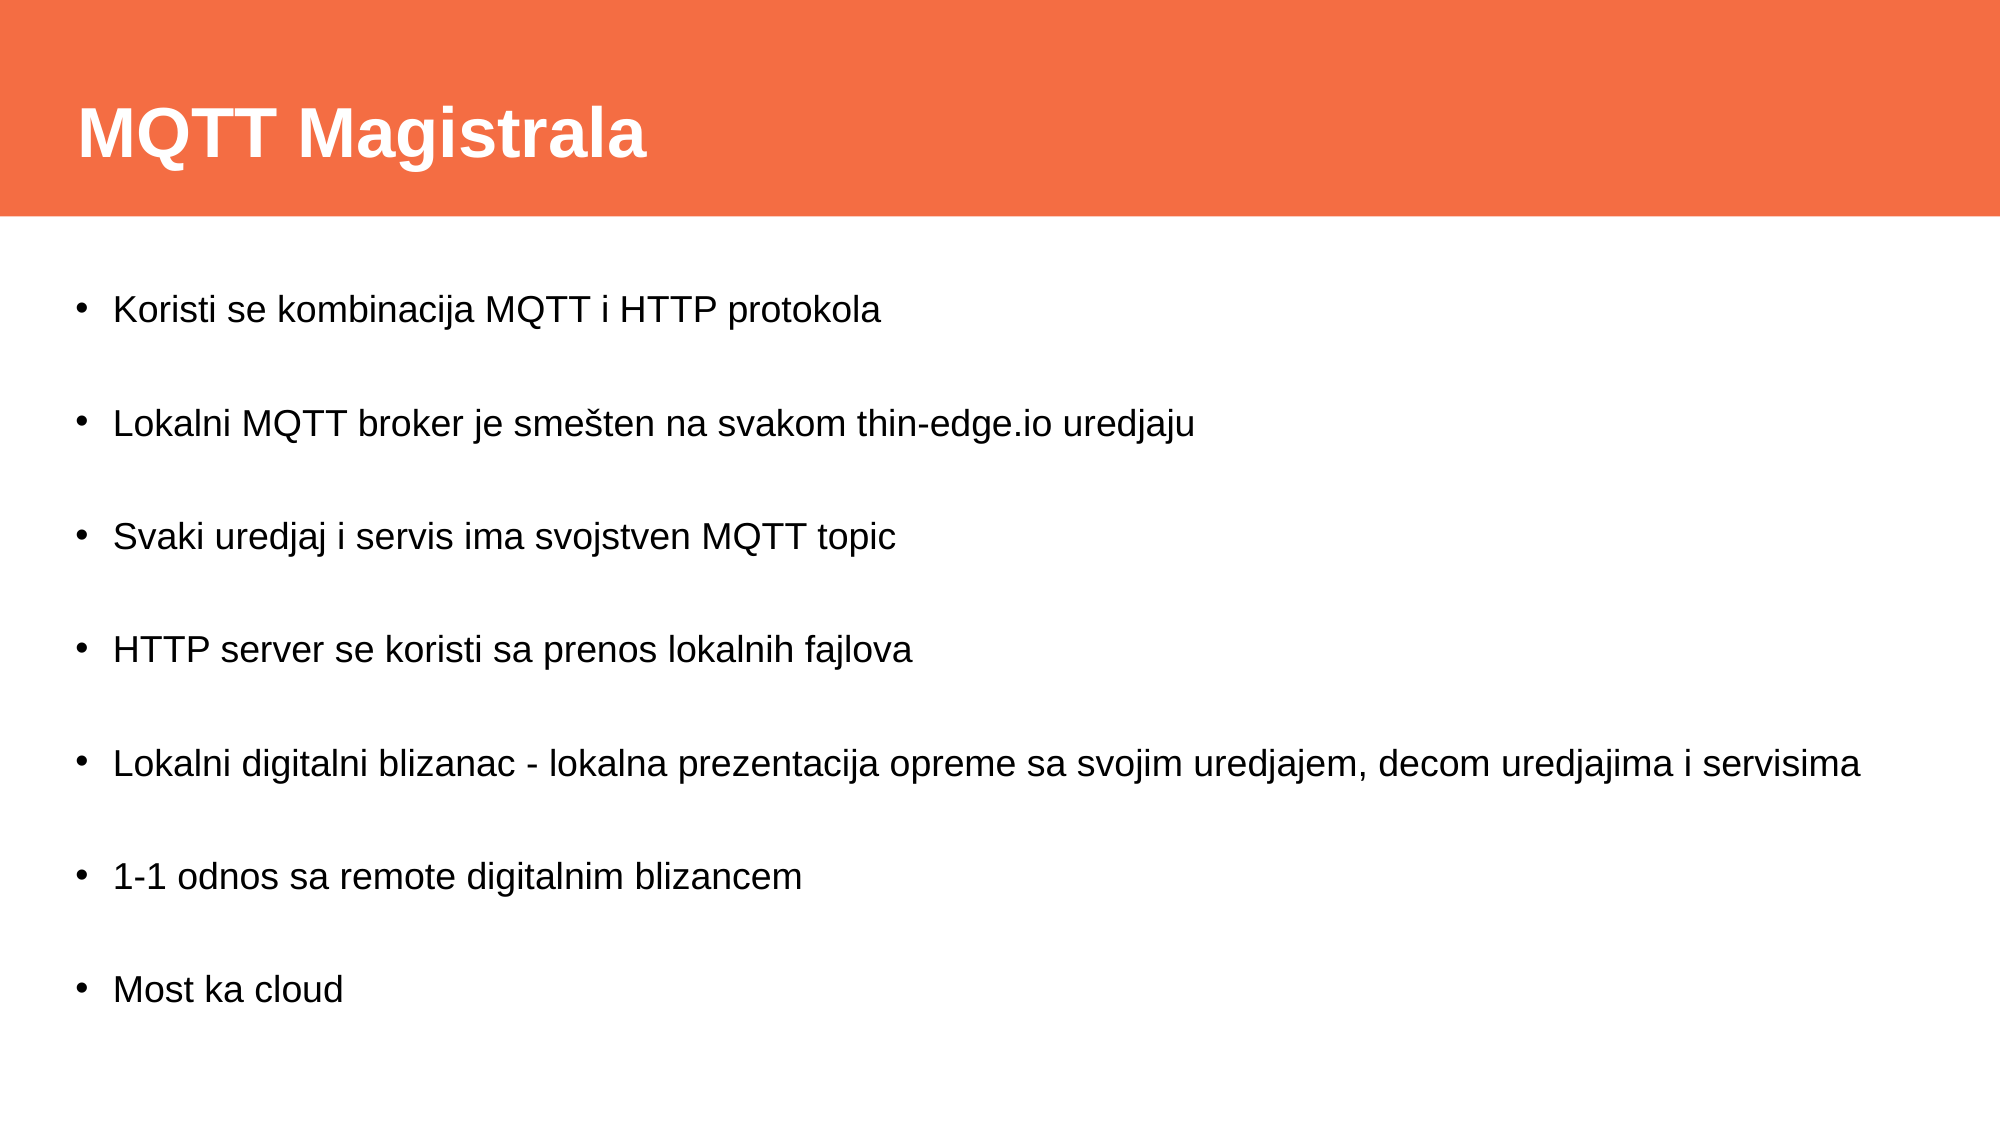

MQTT Magistrala
Koristi se kombinacija MQTT i HTTP protokola
Lokalni MQTT broker je smešten na svakom thin-edge.io uredjaju
Svaki uredjaj i servis ima svojstven MQTT topic
HTTP server se koristi sa prenos lokalnih fajlova
Lokalni digitalni blizanac - lokalna prezentacija opreme sa svojim uredjajem, decom uredjajima i servisima
1-1 odnos sa remote digitalnim blizancem
Most ka cloud